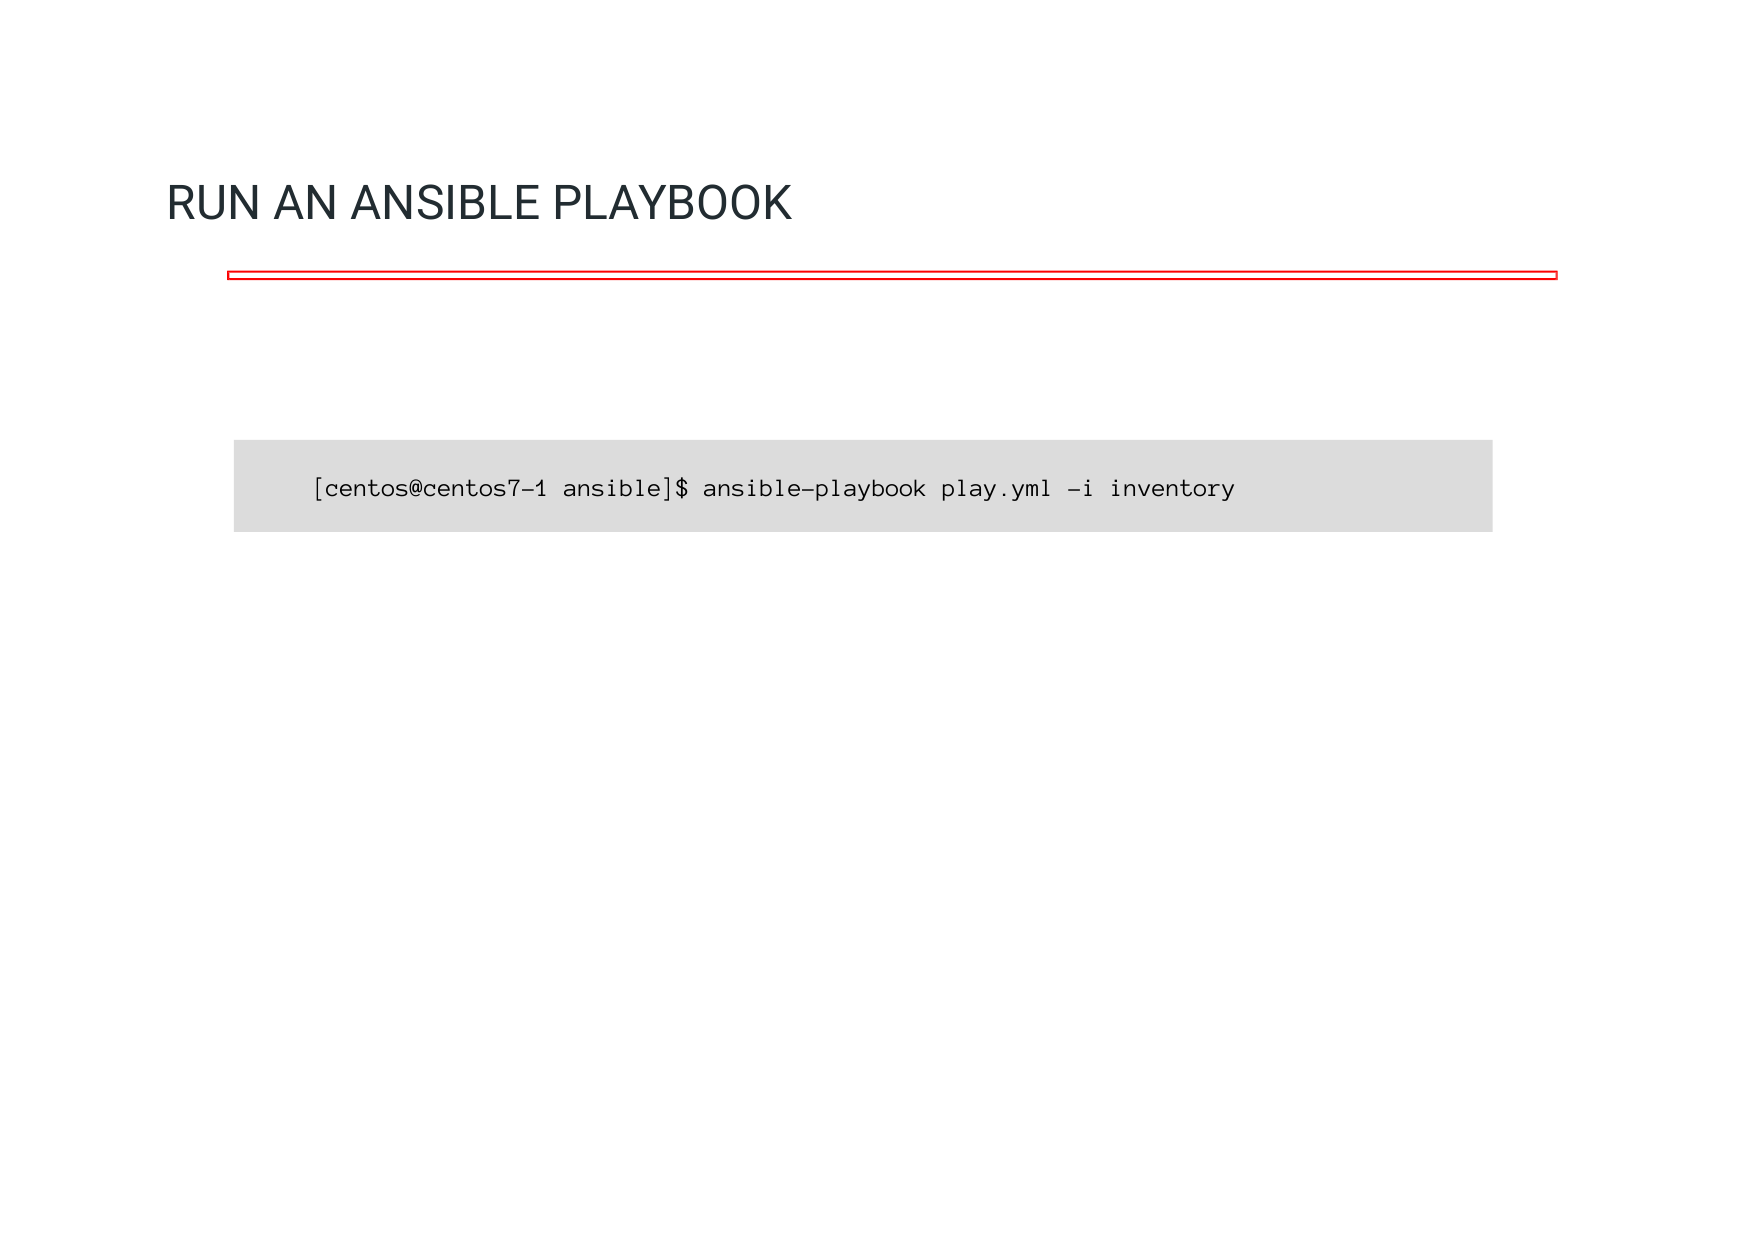

# RUN AN ANSIBLE PLAYBOOK

[centos@centos7-1 ansible]$ ansible-playbook play.yml -i inventory